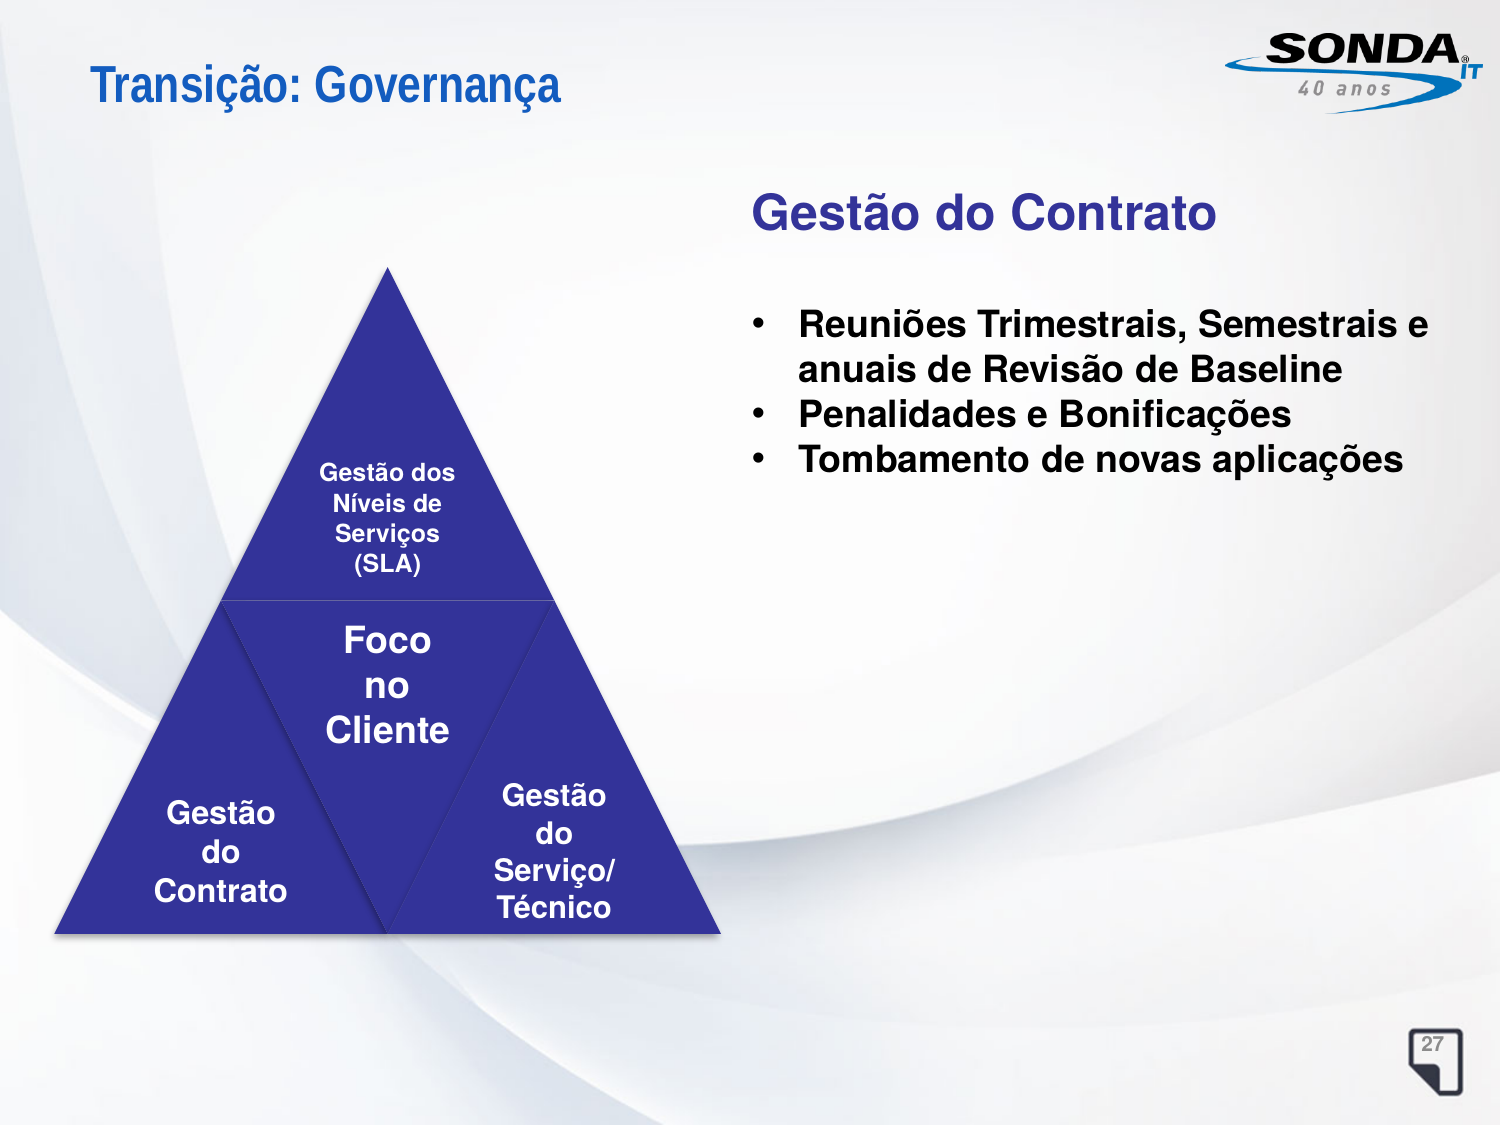

Transição: Governança
Gestão do Contrato

Reuniões Trimestrais, Semestrais e anuais de Revisão de Baseline
Penalidades e Bonificações
Tombamento de novas aplicações

Gestão dos Níveis de Serviços (SLA)
Gestão do Contrato
Foco no Cliente
Gestão do Serviço/Técnico
27